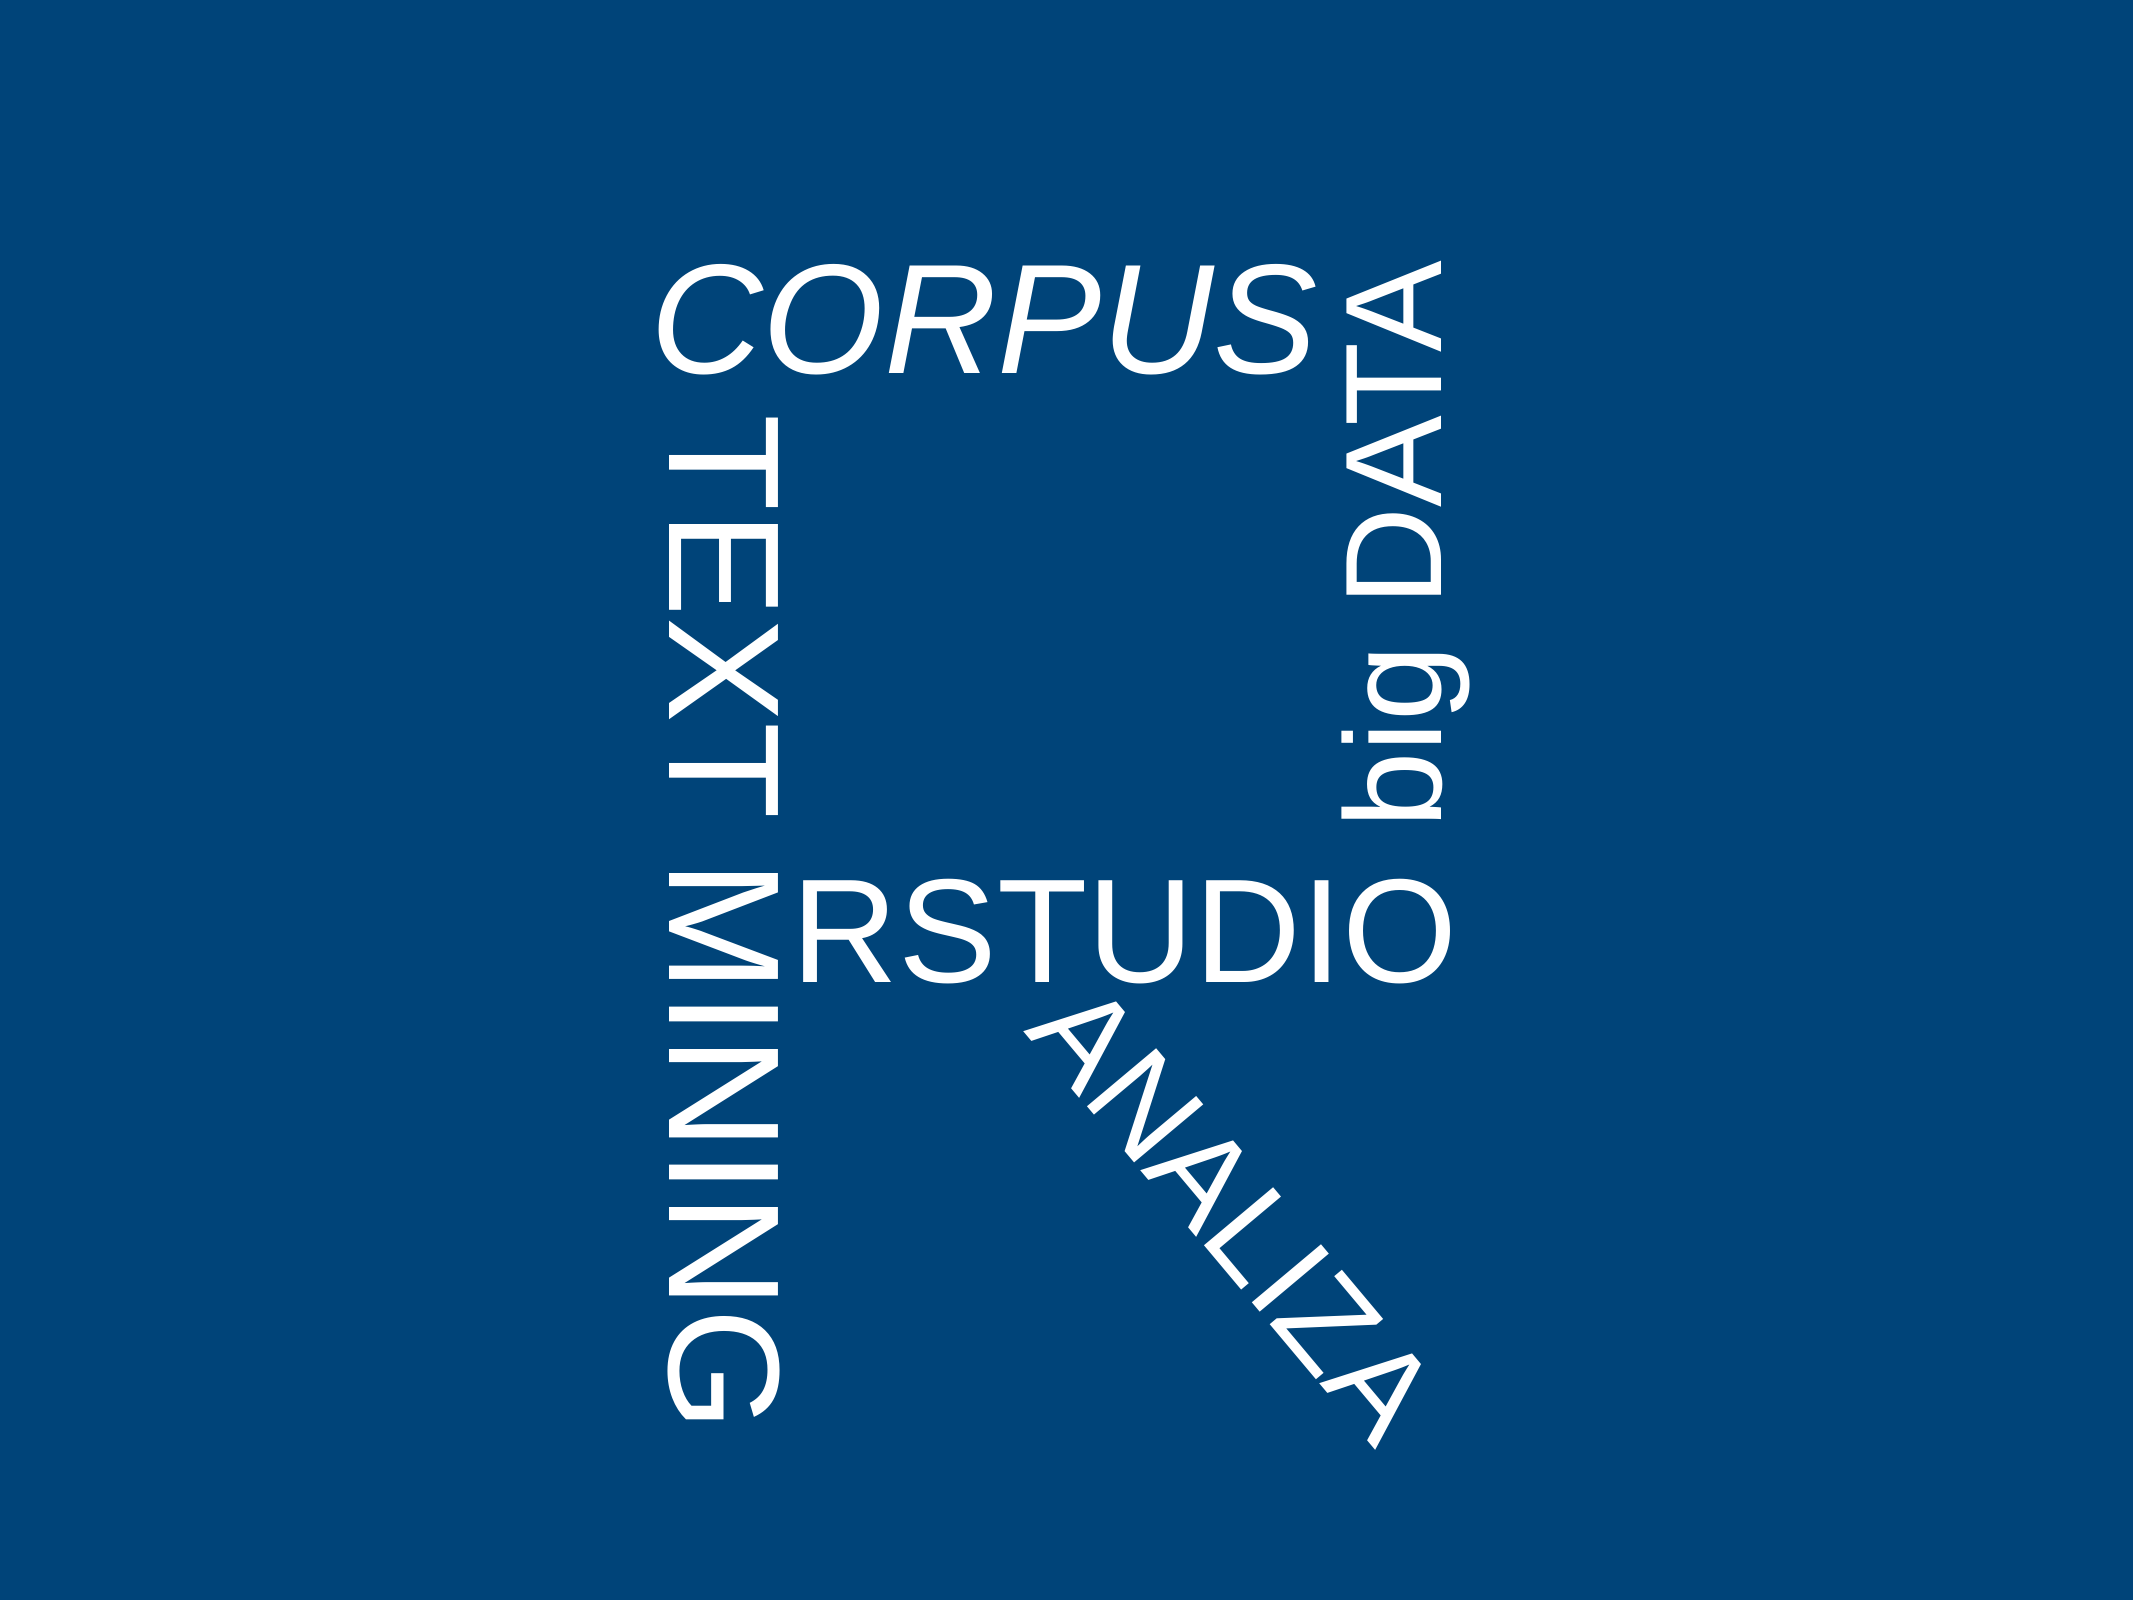

CORPUS
big DATA
TEXT MINING
RSTUDIO
ANALIZA